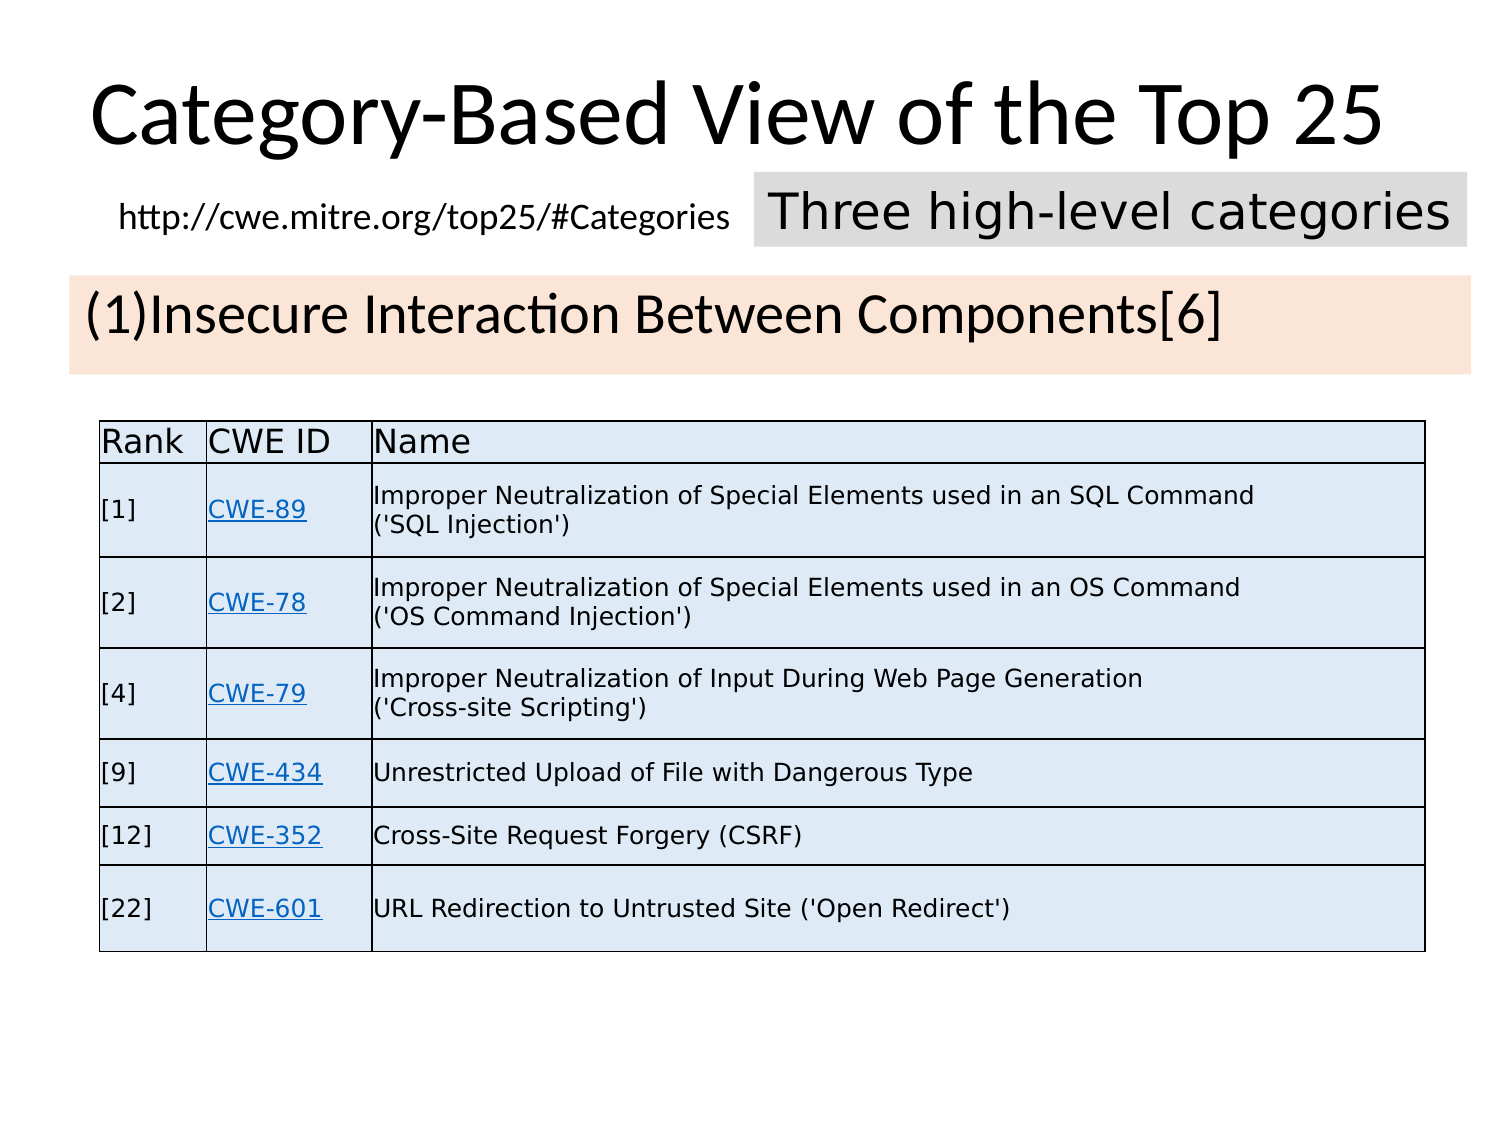

# Category-Based View of the Top 25
Three high-level categories
http://cwe.mitre.org/top25/#Categories
(1)Insecure Interaction Between Components[6]
| Rank | CWE ID | Name |
| --- | --- | --- |
| [1] | CWE-89 | Improper Neutralization of Special Elements used in an SQL Command ('SQL Injection') |
| [2] | CWE-78 | Improper Neutralization of Special Elements used in an OS Command ('OS Command Injection') |
| [4] | CWE-79 | Improper Neutralization of Input During Web Page Generation ('Cross-site Scripting') |
| [9] | CWE-434 | Unrestricted Upload of File with Dangerous Type |
| [12] | CWE-352 | Cross-Site Request Forgery (CSRF) |
| [22] | CWE-601 | URL Redirection to Untrusted Site ('Open Redirect') |